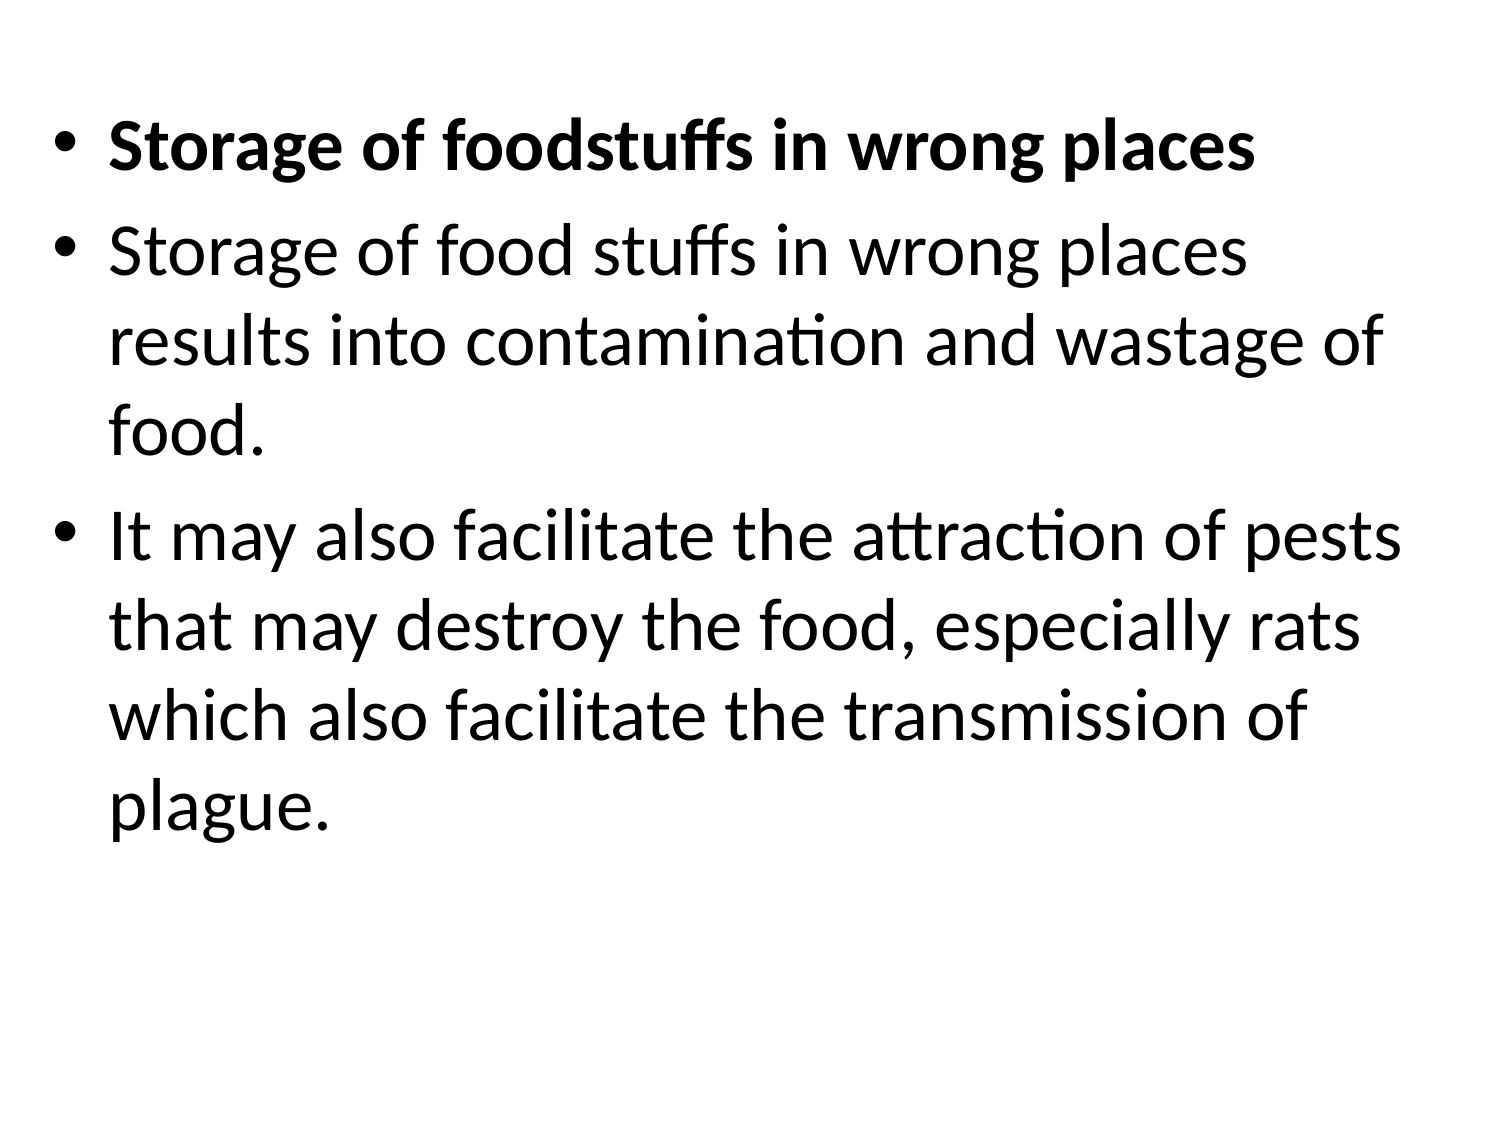

#
Storage of foodstuffs in wrong places
Storage of food stuffs in wrong places results into contamination and wastage of food.
It may also facilitate the attraction of pests that may destroy the food, especially rats which also facilitate the transmission of plague.